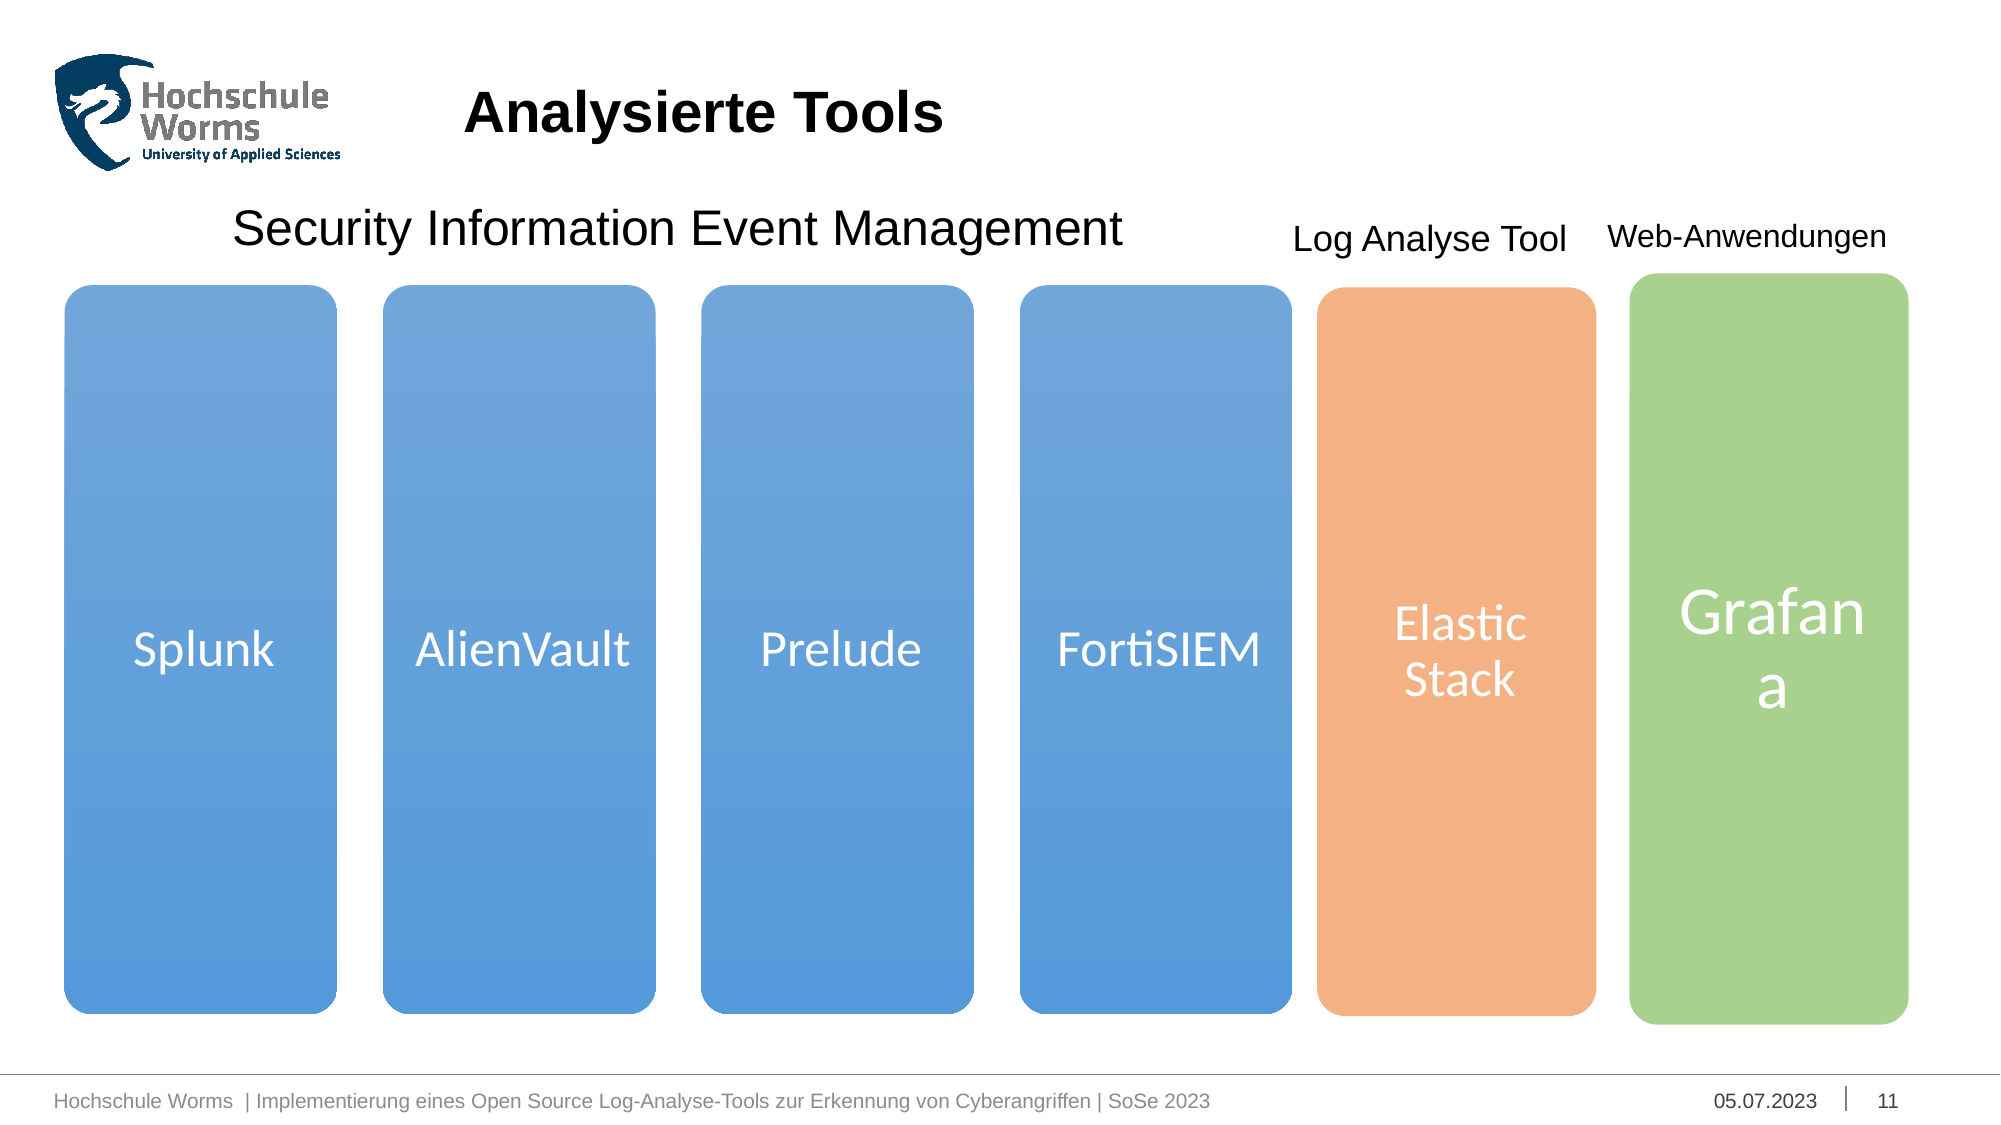

# Analysierte Tools
Security Information Event Management
Web-Anwendungen
Log Analyse Tool
Grafana
Splunk
AlienVault
Prelude
FortiSIEM
Elastic Stack
Hochschule Worms  | Implementierung eines Open Source Log-Analyse-Tools zur Erkennung von Cyberangriffen | SoSe 2023
05.07.2023
11